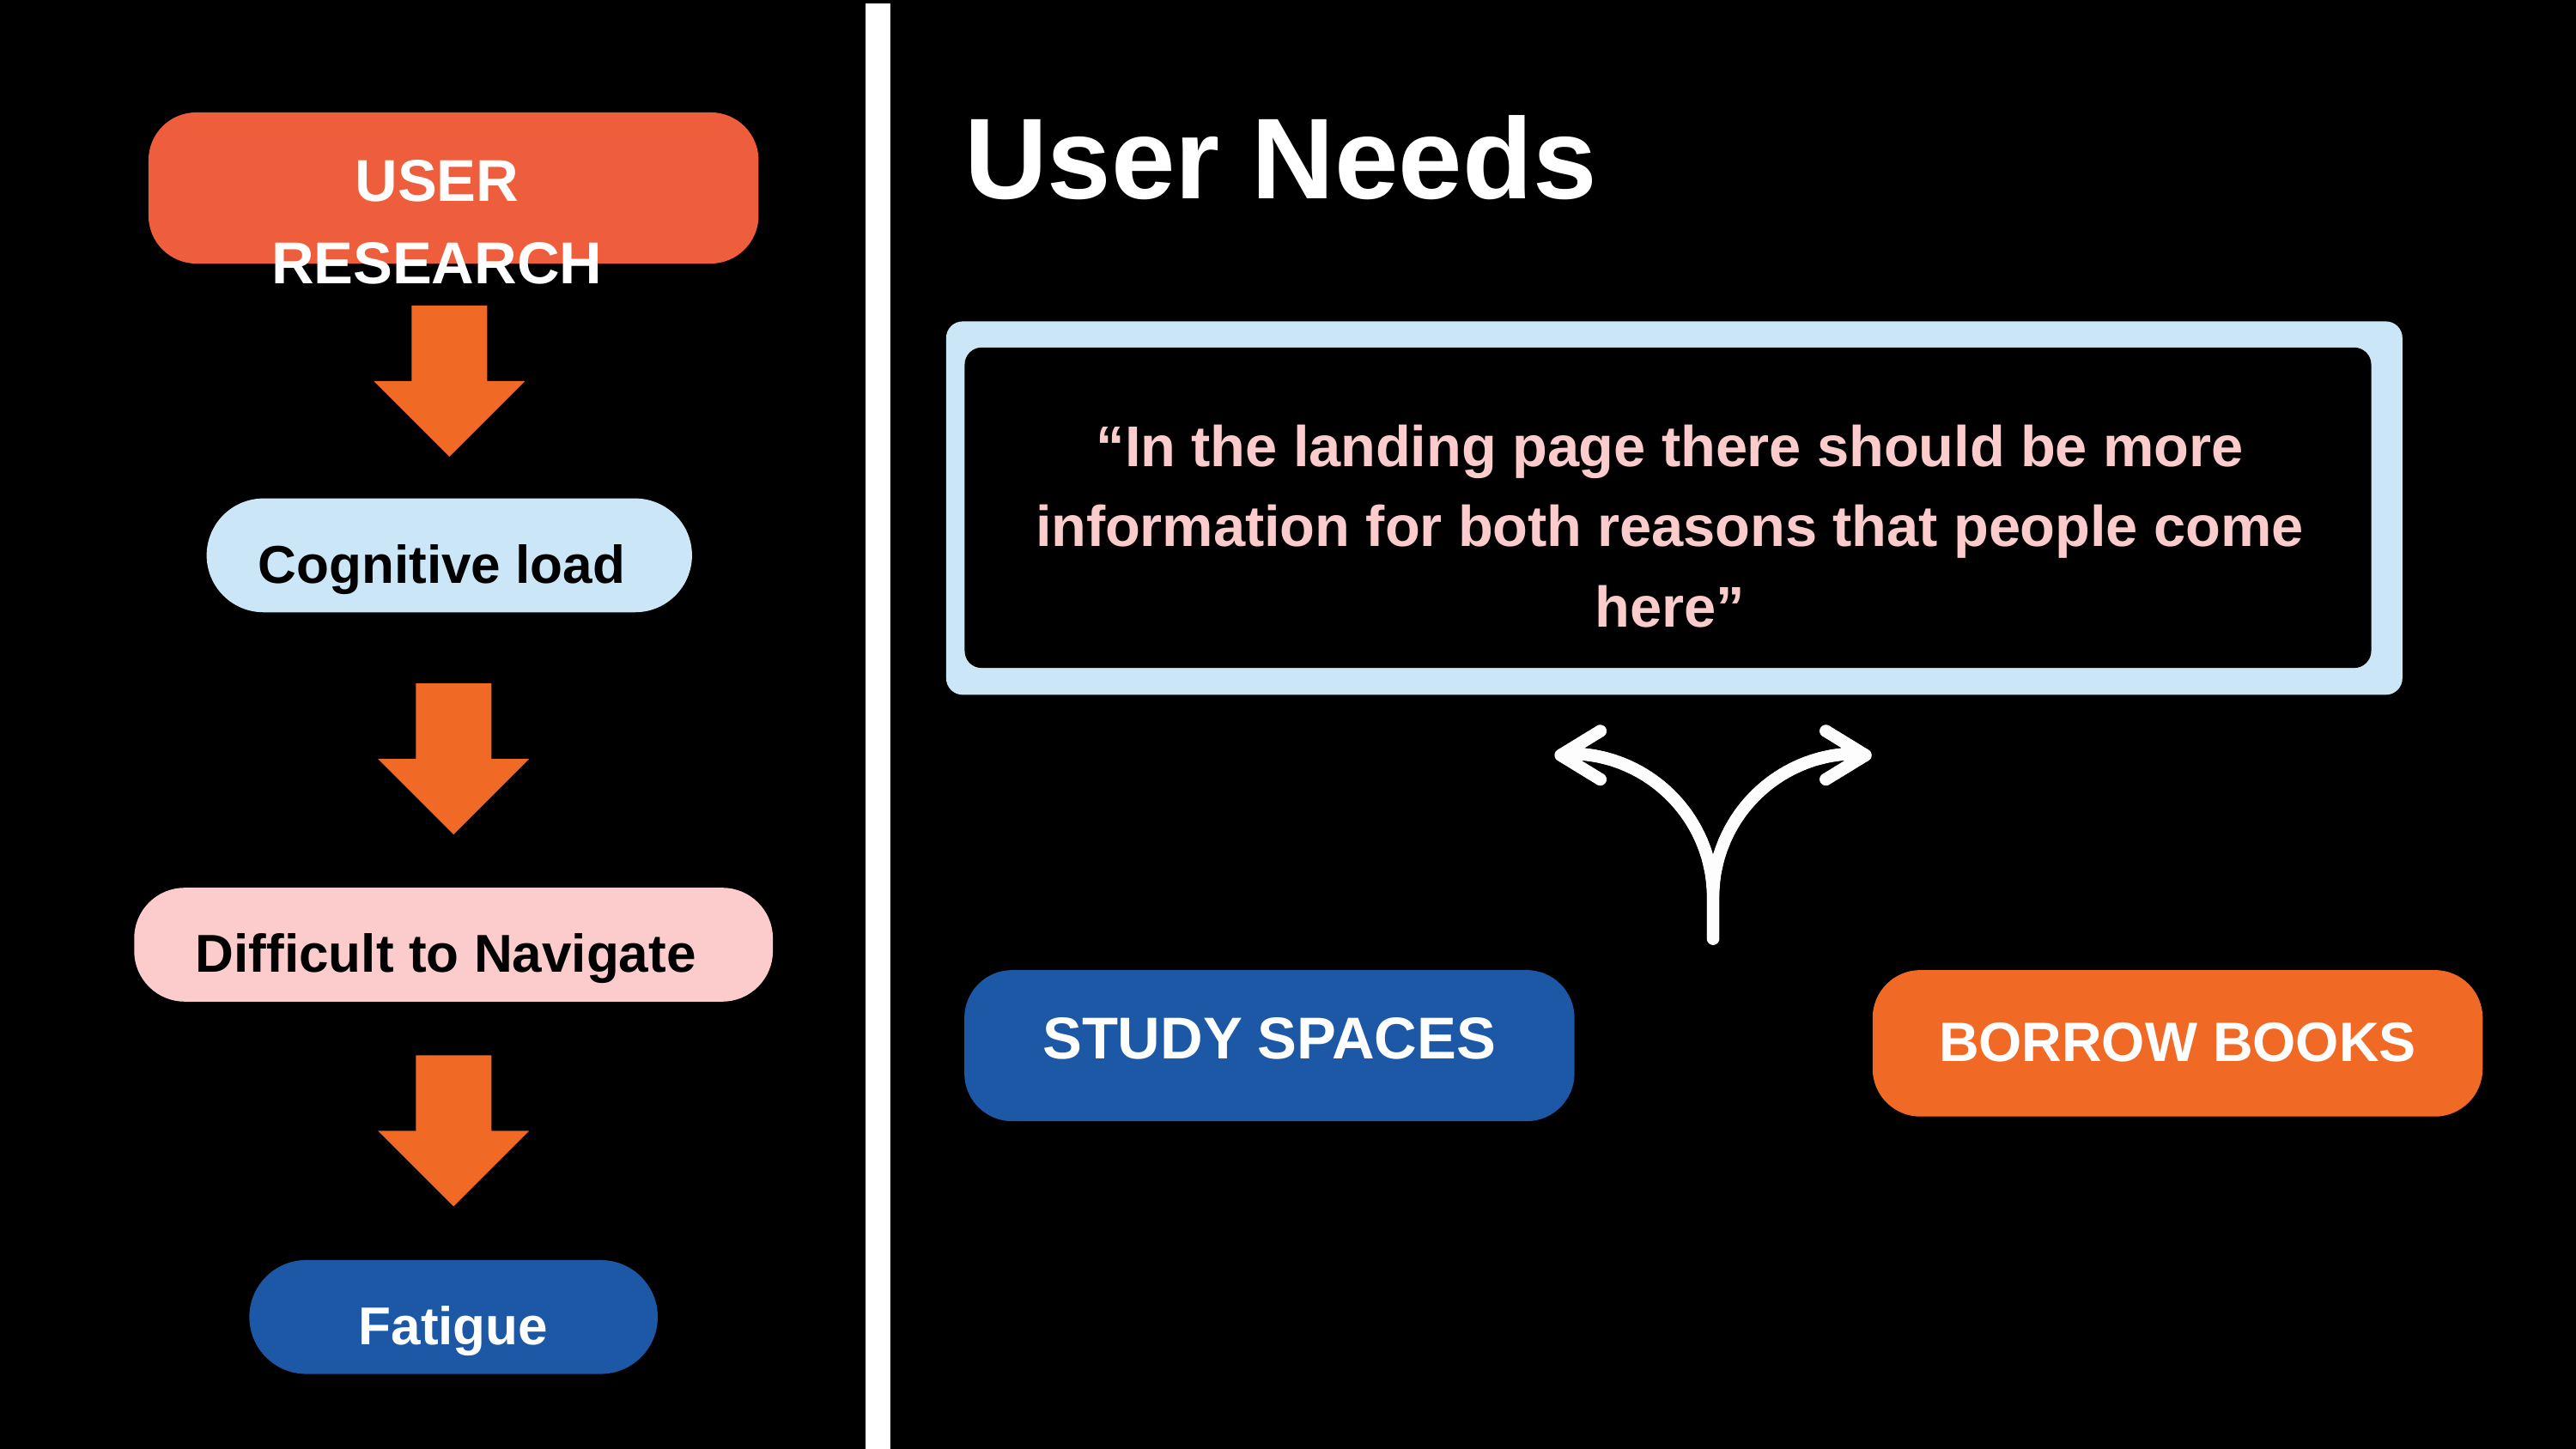

User Needs

USER RESEARCH

“In the landing page there should be more information for both reasons that people come here”

Cognitive load

Difficult to Navigate

BORROW BOOKS
STUDY SPACES

Fatigue